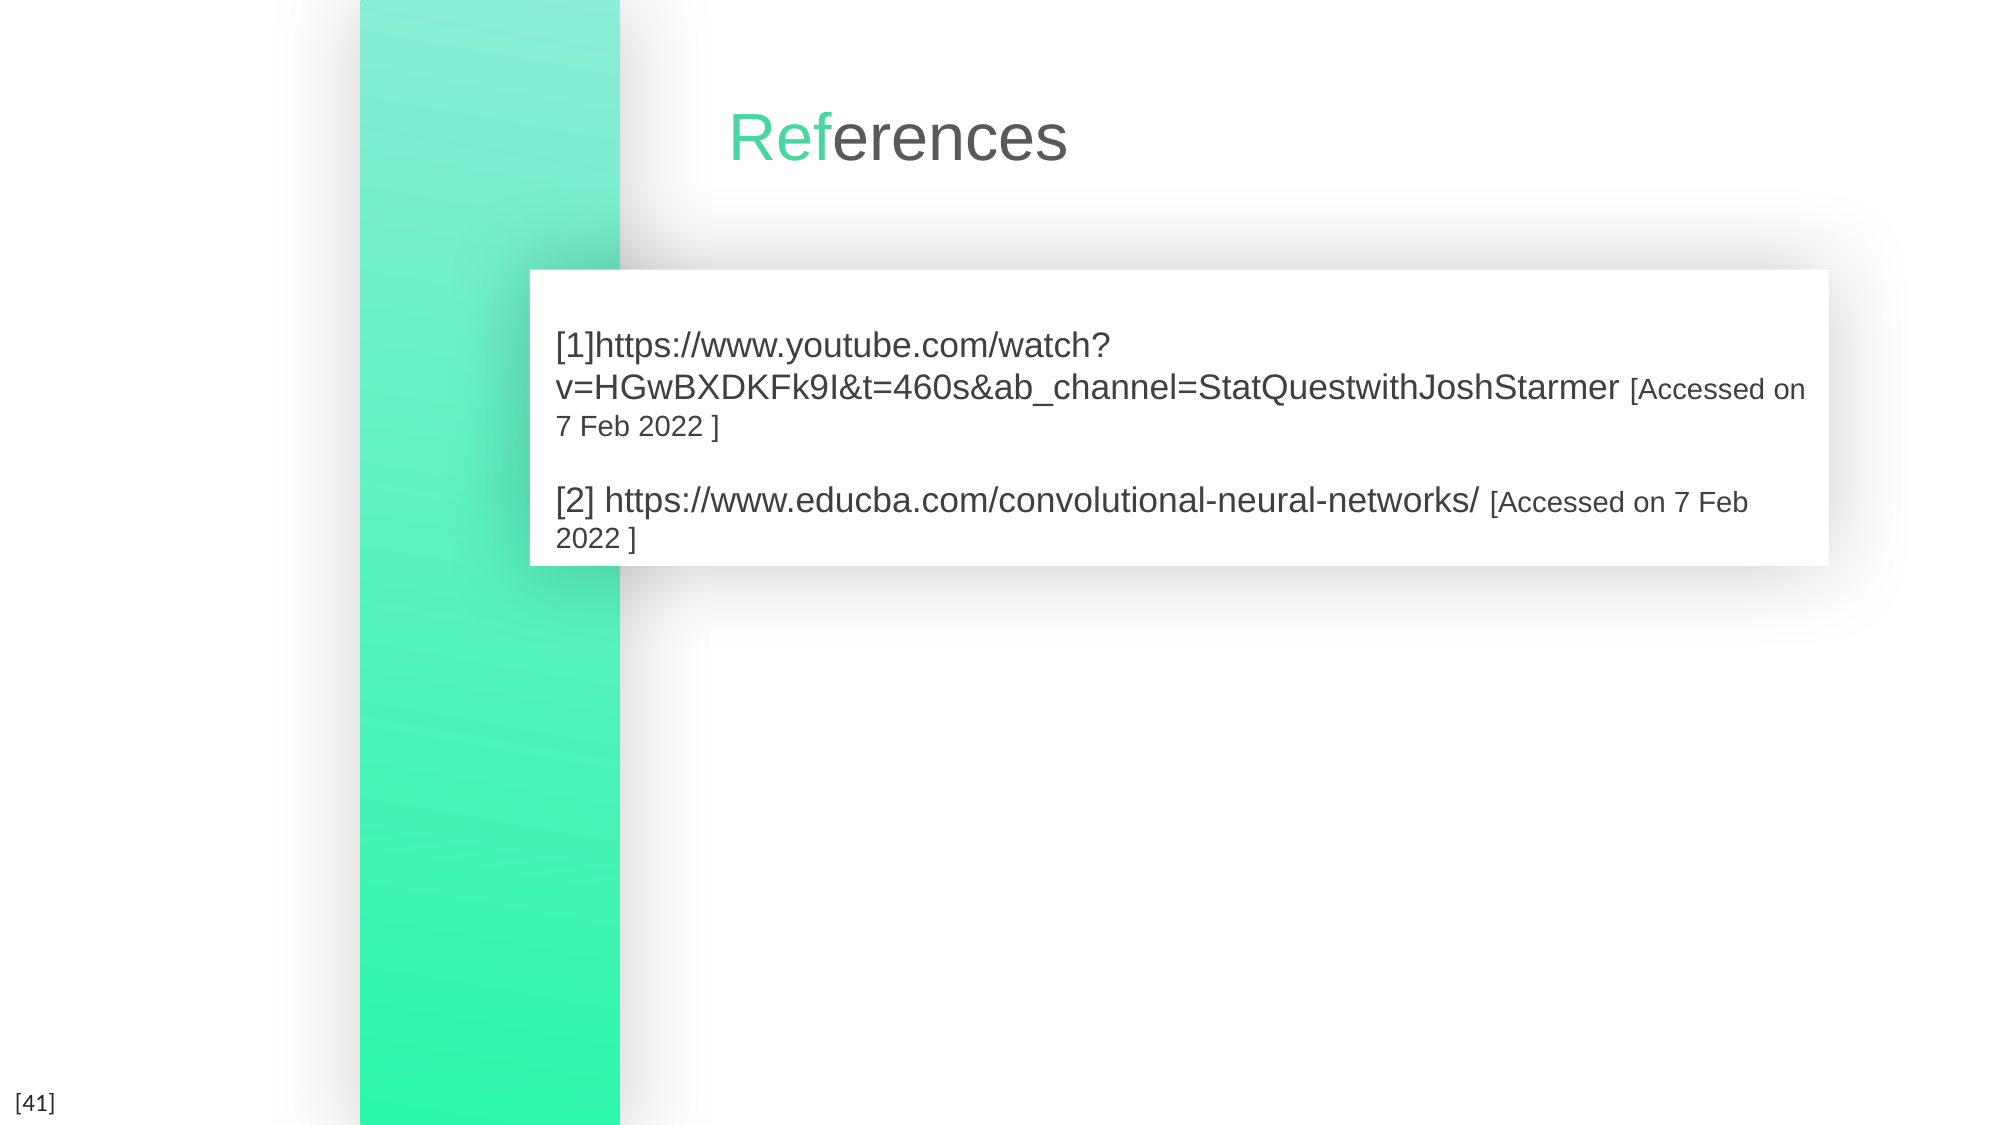

References

[1]https://www.youtube.com/watch?v=HGwBXDKFk9I&t=460s&ab_channel=StatQuestwithJoshStarmer [Accessed on 7 Feb 2022 ]

[2] https://www.educba.com/convolutional-neural-networks/ [Accessed on 7 Feb 2022 ]

[41]